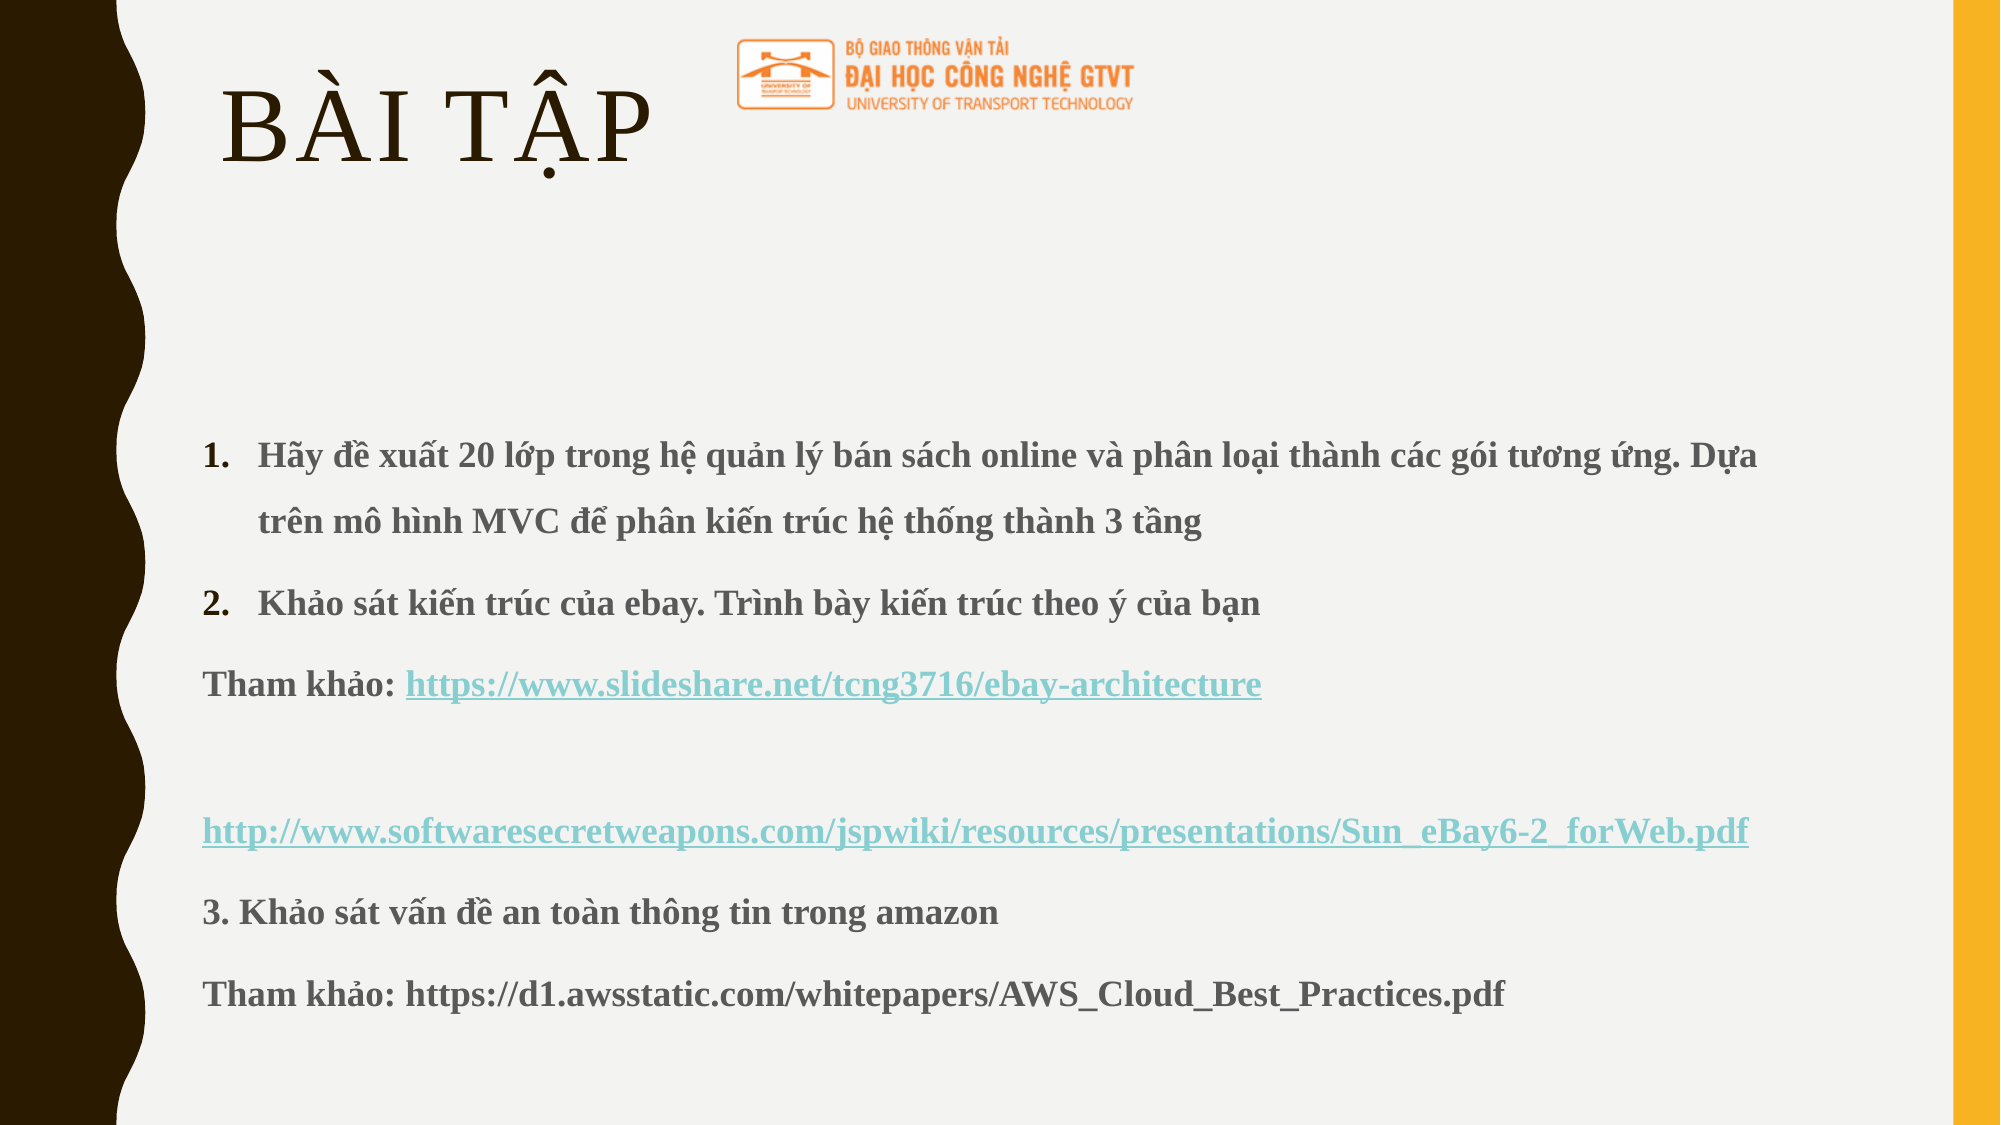

# Bài tập
Hãy đề xuất 20 lớp trong hệ quản lý bán sách online và phân loại thành các gói tương ứng. Dựa trên mô hình MVC để phân kiến trúc hệ thống thành 3 tầng
Khảo sát kiến trúc của ebay. Trình bày kiến trúc theo ý của bạn
Tham khảo: https://www.slideshare.net/tcng3716/ebay-architecture
	http://www.softwaresecretweapons.com/jspwiki/resources/presentations/Sun_eBay6-2_forWeb.pdf
3. Khảo sát vấn đề an toàn thông tin trong amazon
Tham khảo: https://d1.awsstatic.com/whitepapers/AWS_Cloud_Best_Practices.pdf